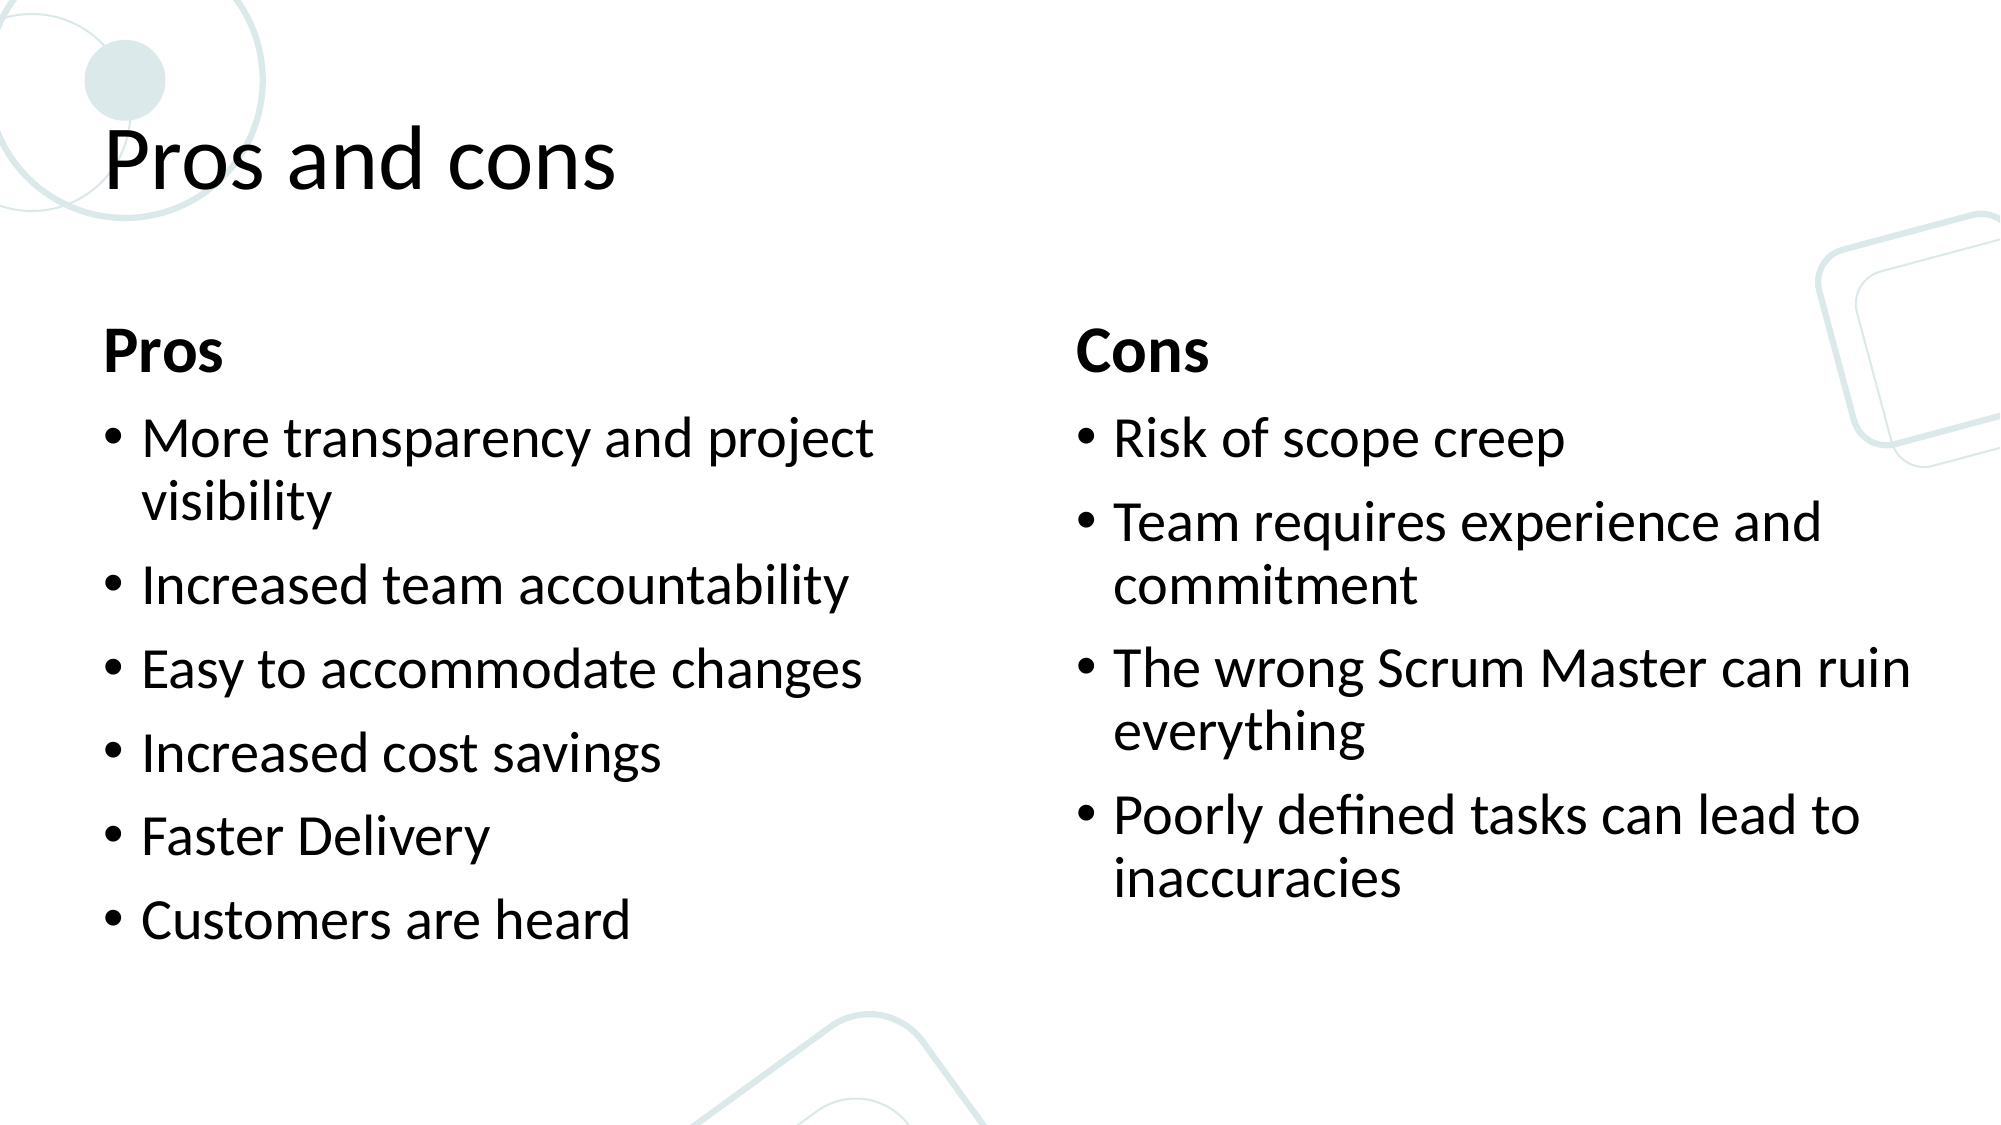

# Pros and cons

Pros
More transparency and project visibility
Increased team accountability
Easy to accommodate changes
Increased cost savings
Faster Delivery
Customers are heard
Cons
Risk of scope creep
Team requires experience and commitment
The wrong Scrum Master can ruin everything
Poorly defined tasks can lead to inaccuracies